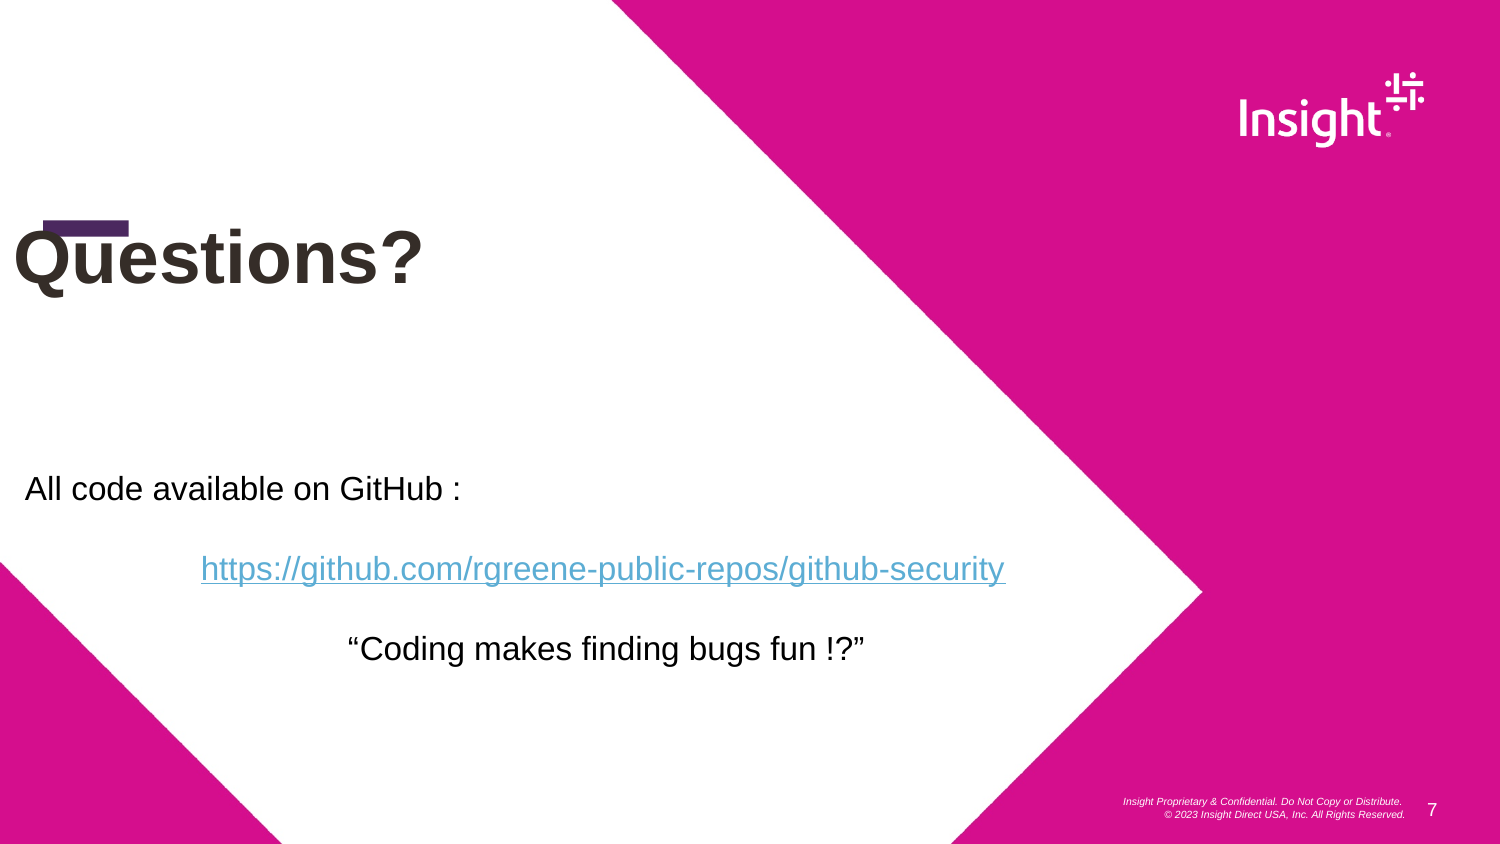

# Questions?
All code available on GitHub :
                   https://github.com/rgreene-public-repos/github-security

                                   “Coding makes finding bugs fun !?”